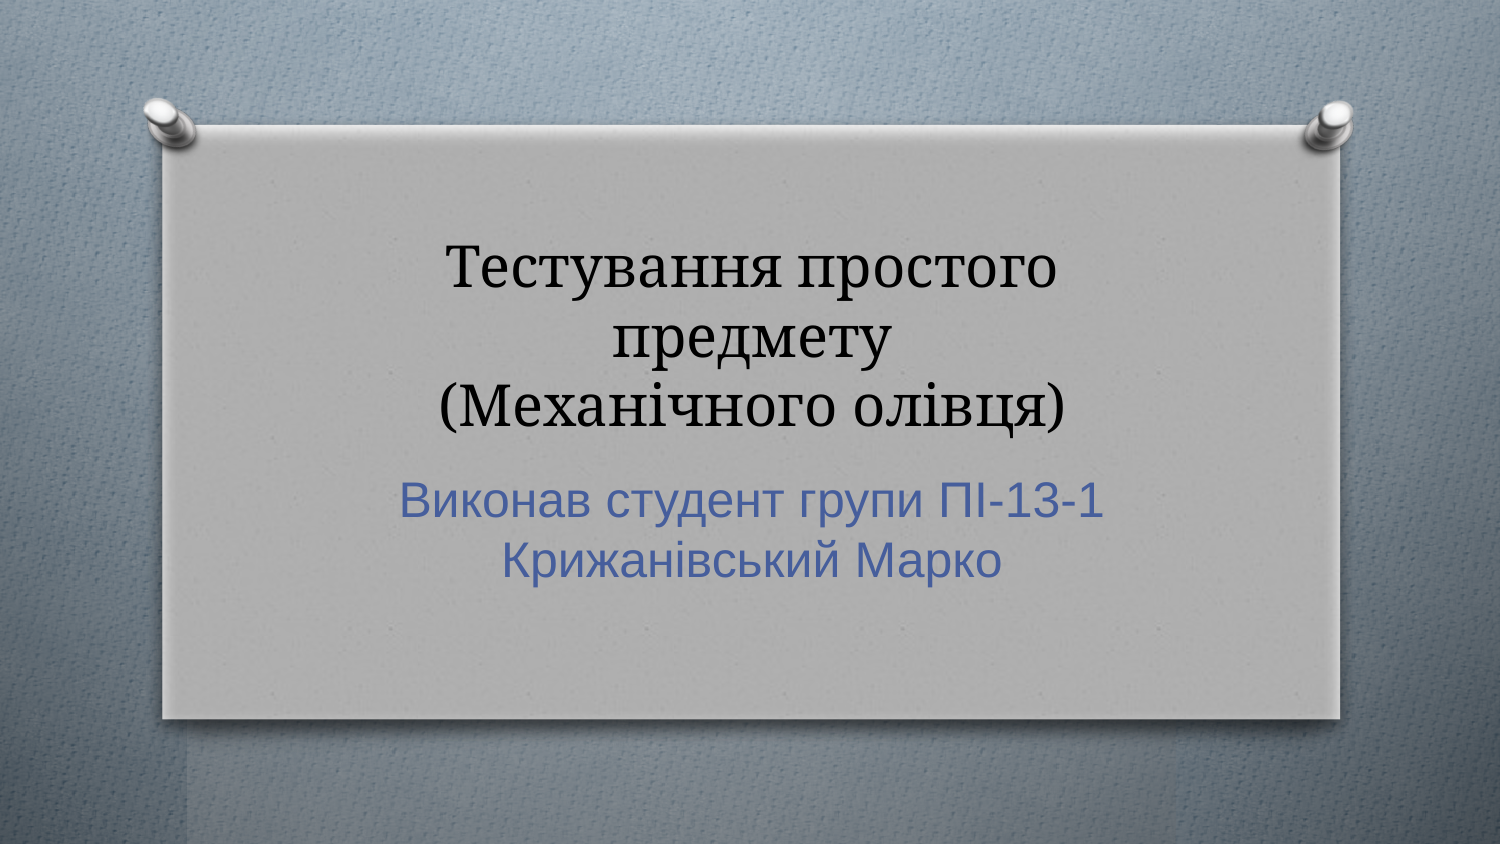

# Тестування простого предмету (Механічного олівця)
Виконав студент групи ПІ-13-1 Крижанівський Марко